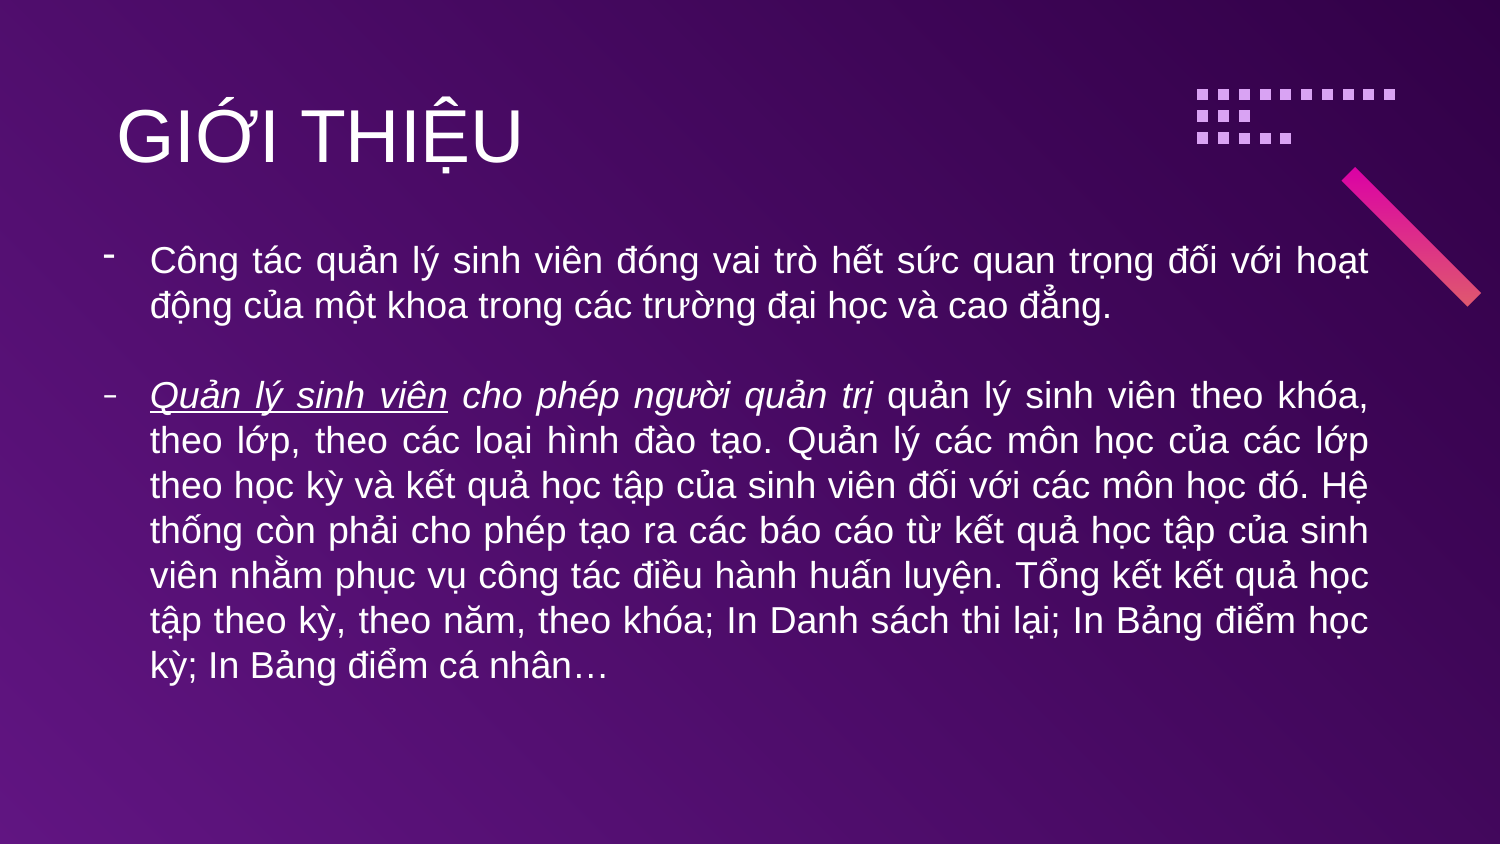

# GIỚI THIỆU

Công tác quản lý sinh viên đóng vai trò hết sức quan trọng đối với hoạt động của một khoa trong các trường đại học và cao đẳng.

Quản lý sinh viên cho phép người quản trị quản lý sinh viên theo khóa, theo lớp, theo các loại hình đào tạo. Quản lý các môn học của các lớp theo học kỳ và kết quả học tập của sinh viên đối với các môn học đó. Hệ thống còn phải cho phép tạo ra các báo cáo từ kết quả học tập của sinh viên nhằm phục vụ công tác điều hành huấn luyện. Tổng kết kết quả học tập theo kỳ, theo năm, theo khóa; In Danh sách thi lại; In Bảng điểm học kỳ; In Bảng điểm cá nhân…